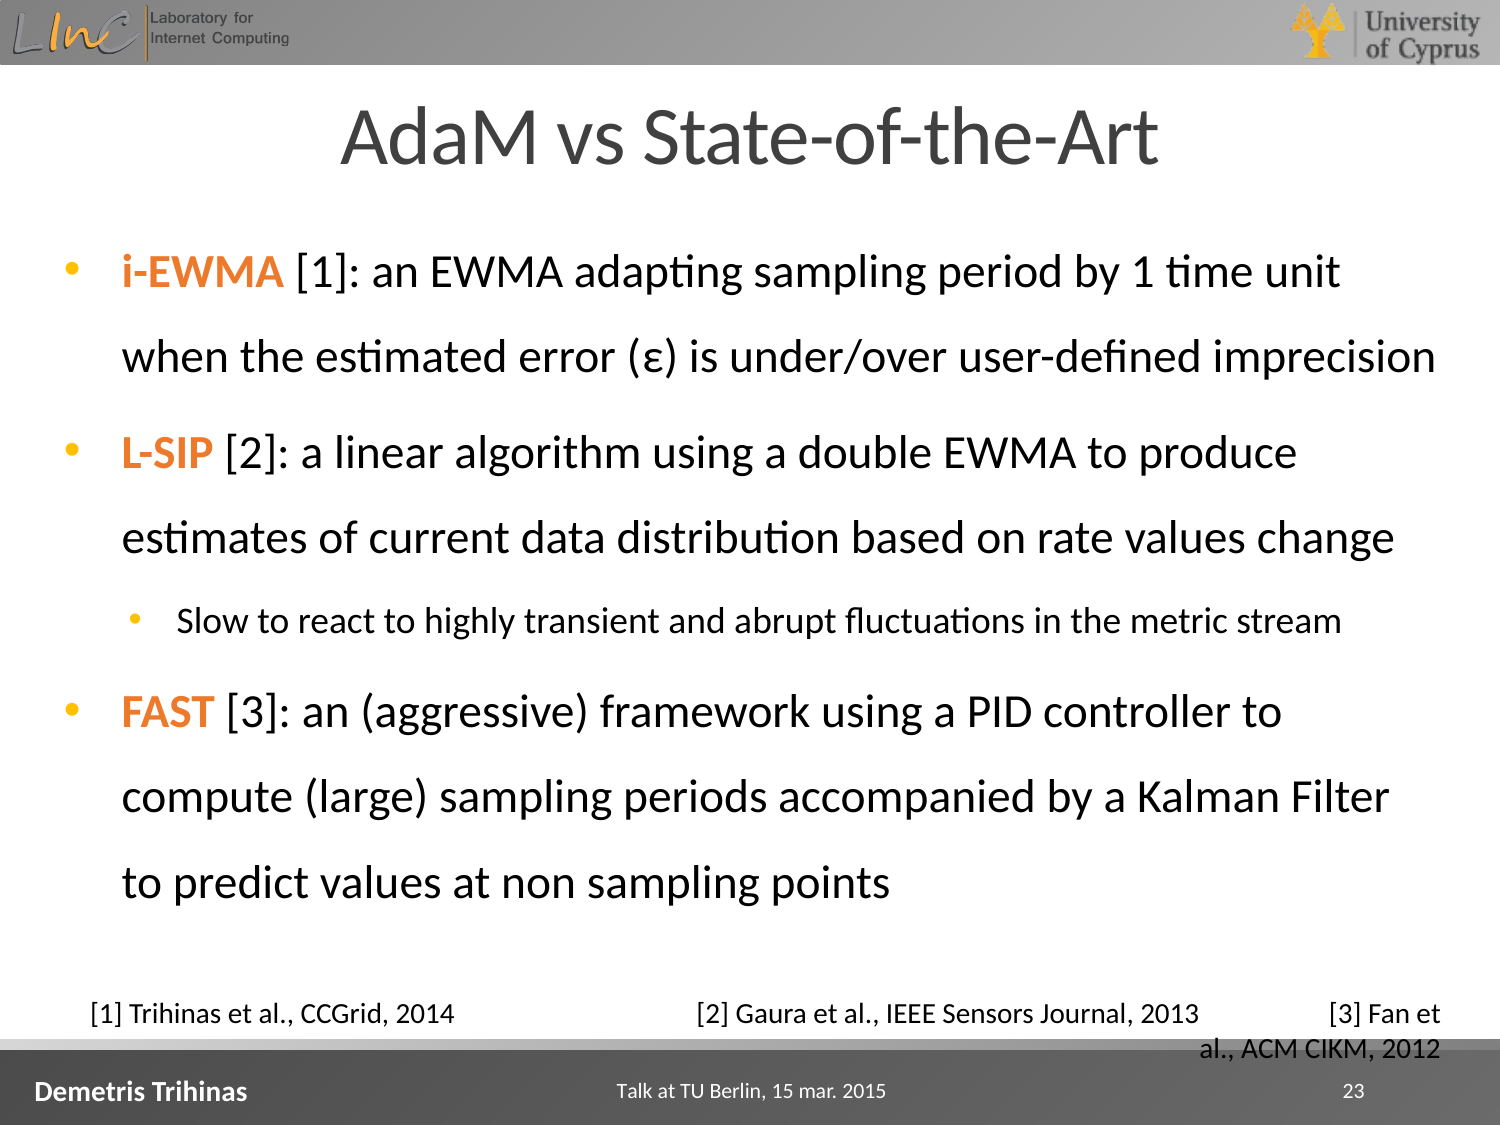

# AdaM vs State-of-the-Art
i-EWMA [1]: an EWMA adapting sampling period by 1 time unit when the estimated error (ε) is under/over user-defined imprecision
L-SIP [2]: a linear algorithm using a double EWMA to produce estimates of current data distribution based on rate values change
Slow to react to highly transient and abrupt fluctuations in the metric stream
FAST [3]: an (aggressive) framework using a PID controller to compute (large) sampling periods accompanied by a Kalman Filter to predict values at non sampling points
[1] Trihinas et al., CCGrid, 2014		 [2] Gaura et al., IEEE Sensors Journal, 2013  	      [3] Fan et al., ACM CIKM, 2012
Demetris Trihinas
Talk at TU Berlin, 15 mar. 2015
23